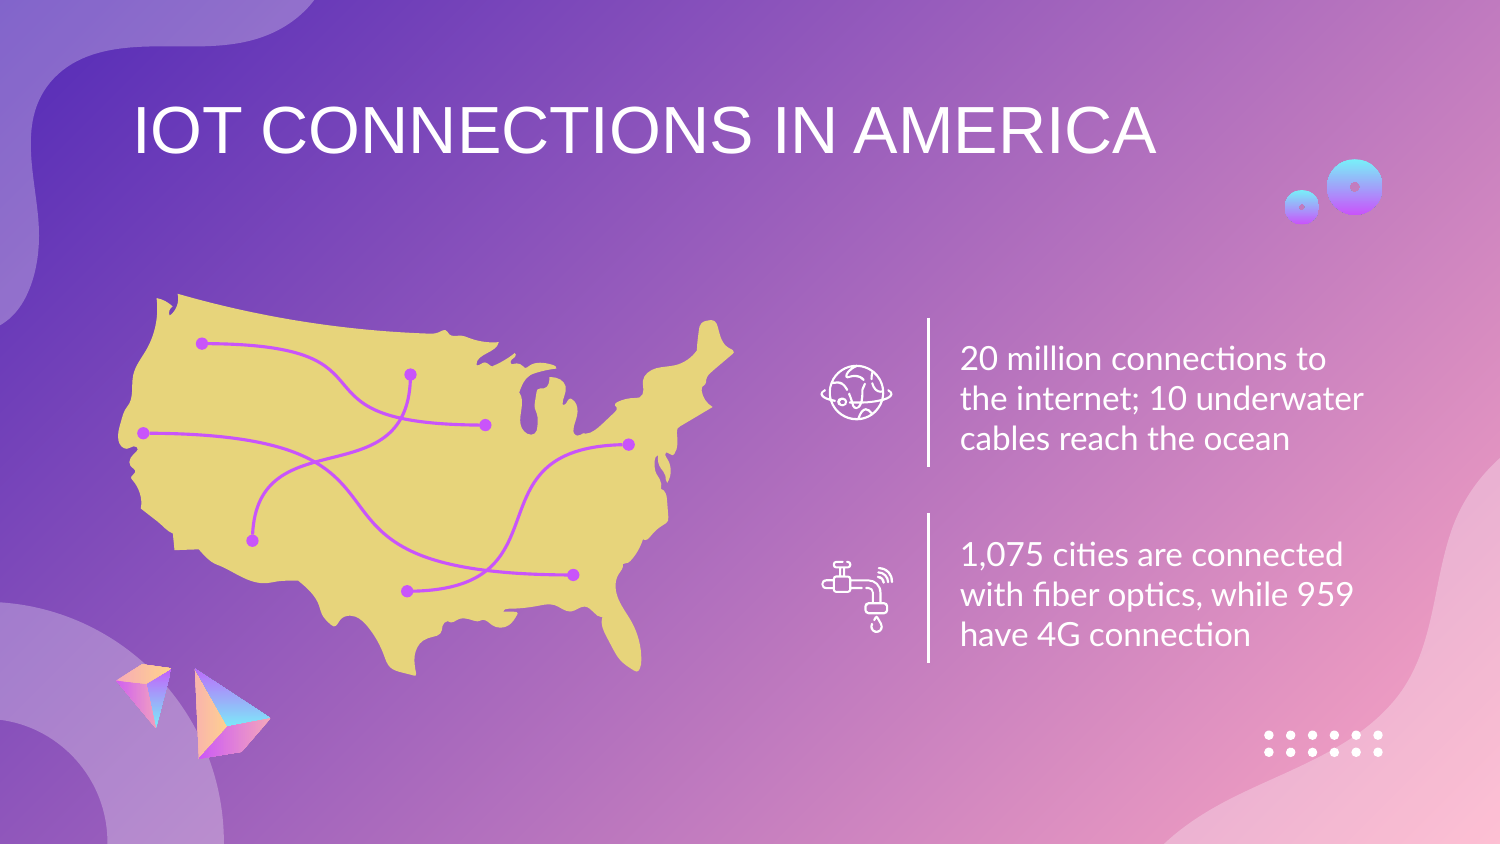

# IOT CONNECTIONS IN AMERICA

20 million connections to the internet; 10 underwater cables reach the ocean

1,075 cities are connected with fiber optics, while 959 have 4G connection